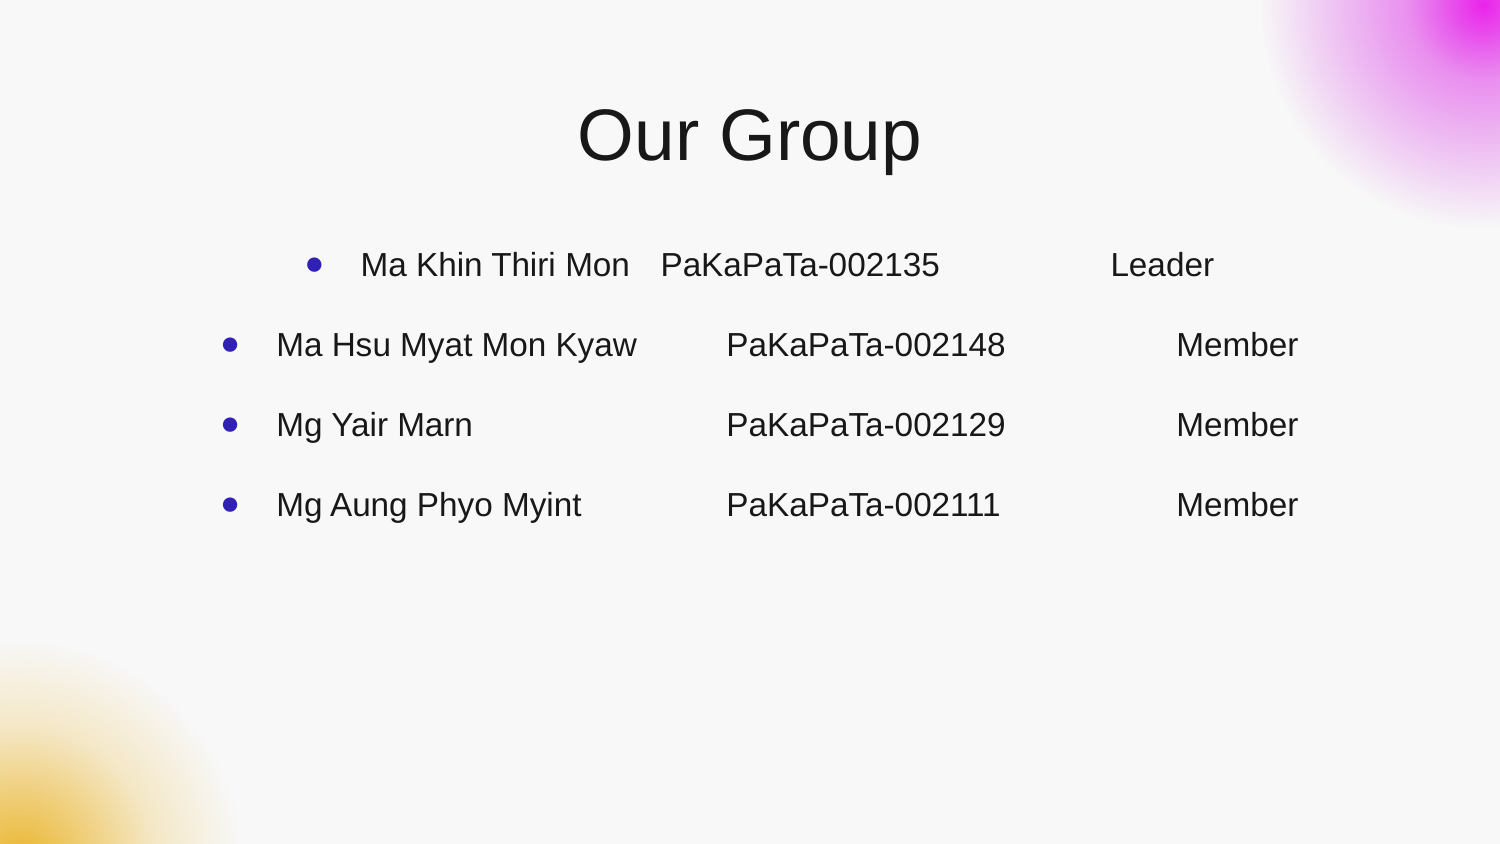

# Our Group
Ma Khin Thiri Mon	PaKaPaTa-002135		Leader

Ma Hsu Myat Mon Kyaw 	PaKaPaTa-002148		Member

Mg Yair Marn		PaKaPaTa-002129		Member

Mg Aung Phyo Myint 	PaKaPaTa-002111		Member